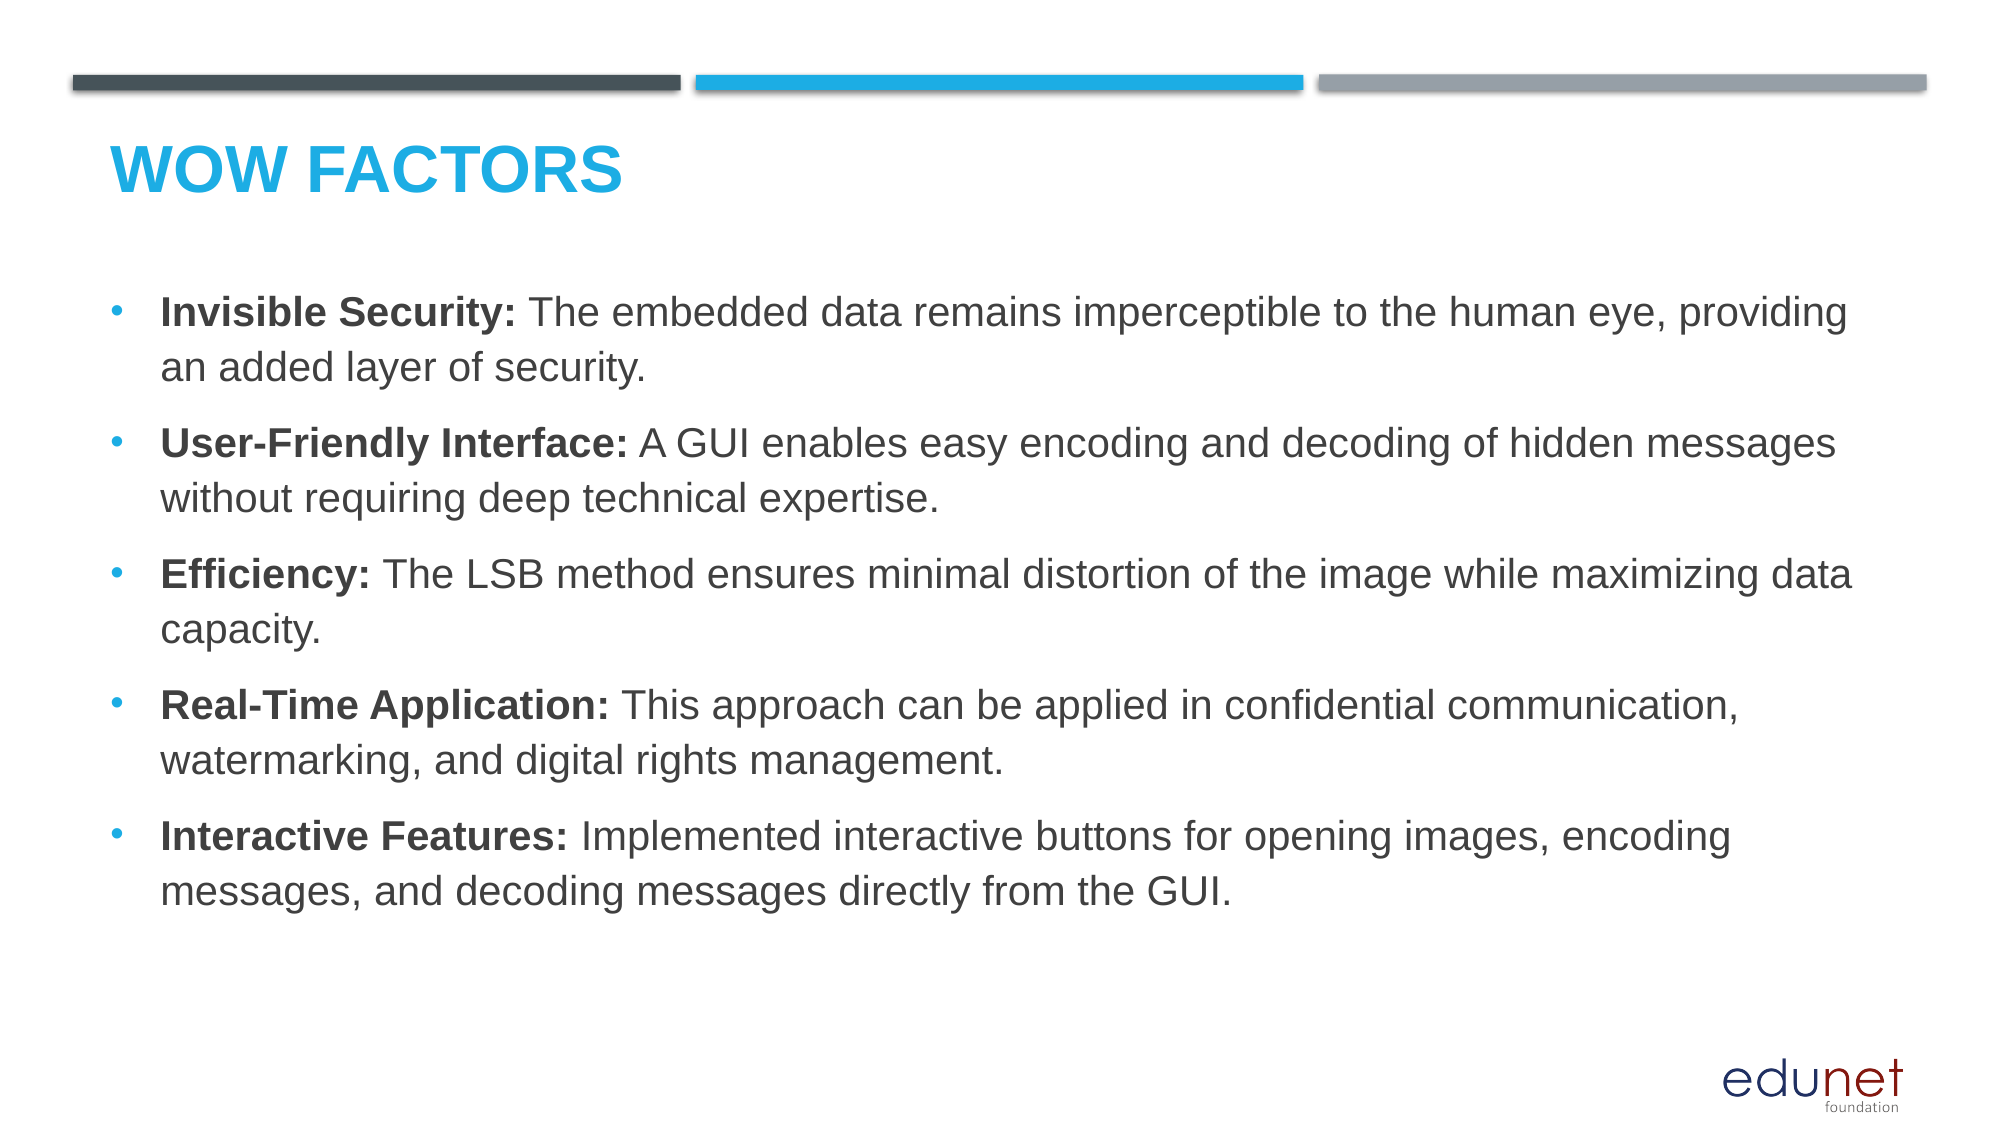

# Wow factors
Invisible Security: The embedded data remains imperceptible to the human eye, providing an added layer of security.
User-Friendly Interface: A GUI enables easy encoding and decoding of hidden messages without requiring deep technical expertise.
Efficiency: The LSB method ensures minimal distortion of the image while maximizing data capacity.
Real-Time Application: This approach can be applied in confidential communication, watermarking, and digital rights management.
Interactive Features: Implemented interactive buttons for opening images, encoding messages, and decoding messages directly from the GUI.